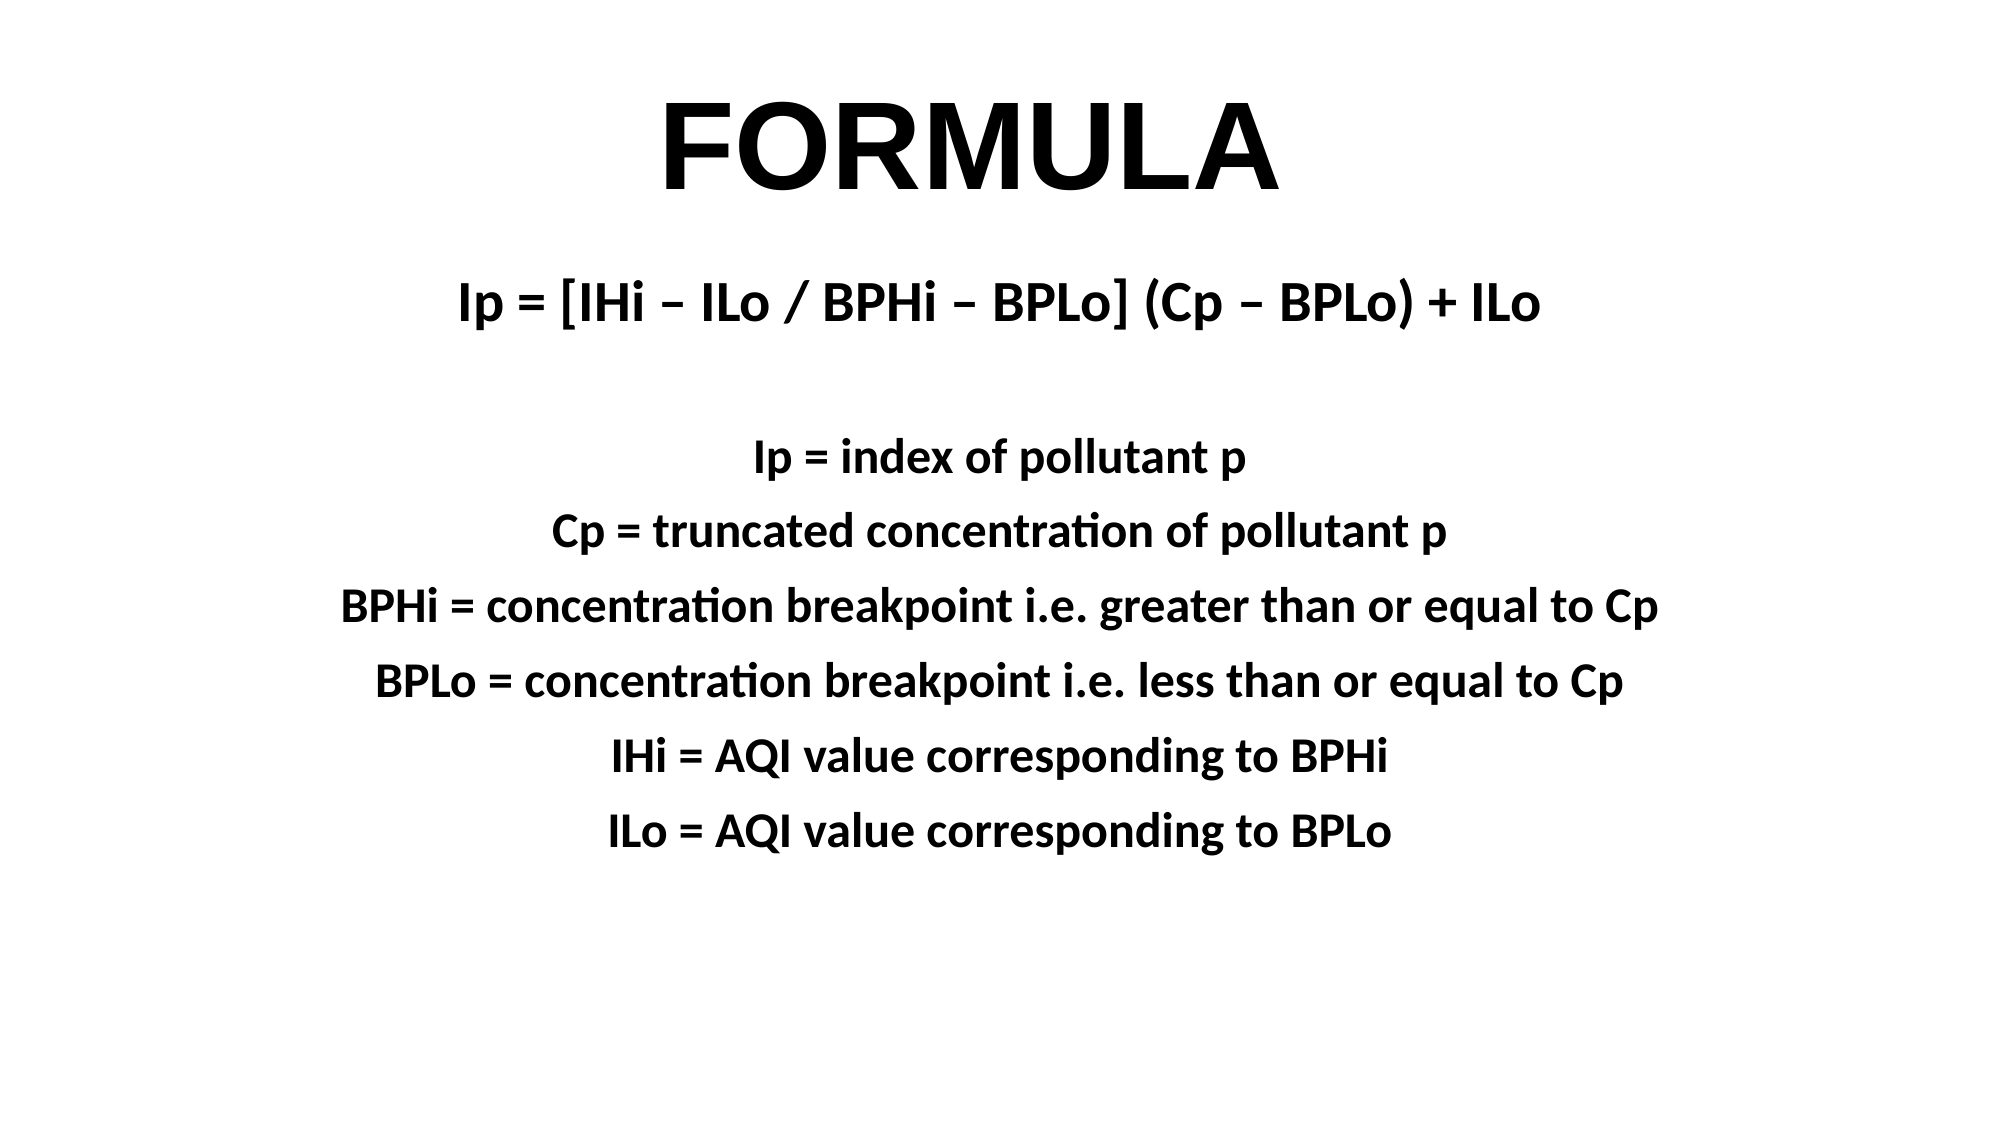

# FORMULA
Ip = [IHi – ILo / BPHi – BPLo] (Cp – BPLo) + ILo

Ip = index of pollutant p
Cp = truncated concentration of pollutant p
BPHi = concentration breakpoint i.e. greater than or equal to Cp
BPLo = concentration breakpoint i.e. less than or equal to Cp
IHi = AQI value corresponding to BPHi
ILo = AQI value corresponding to BPLo